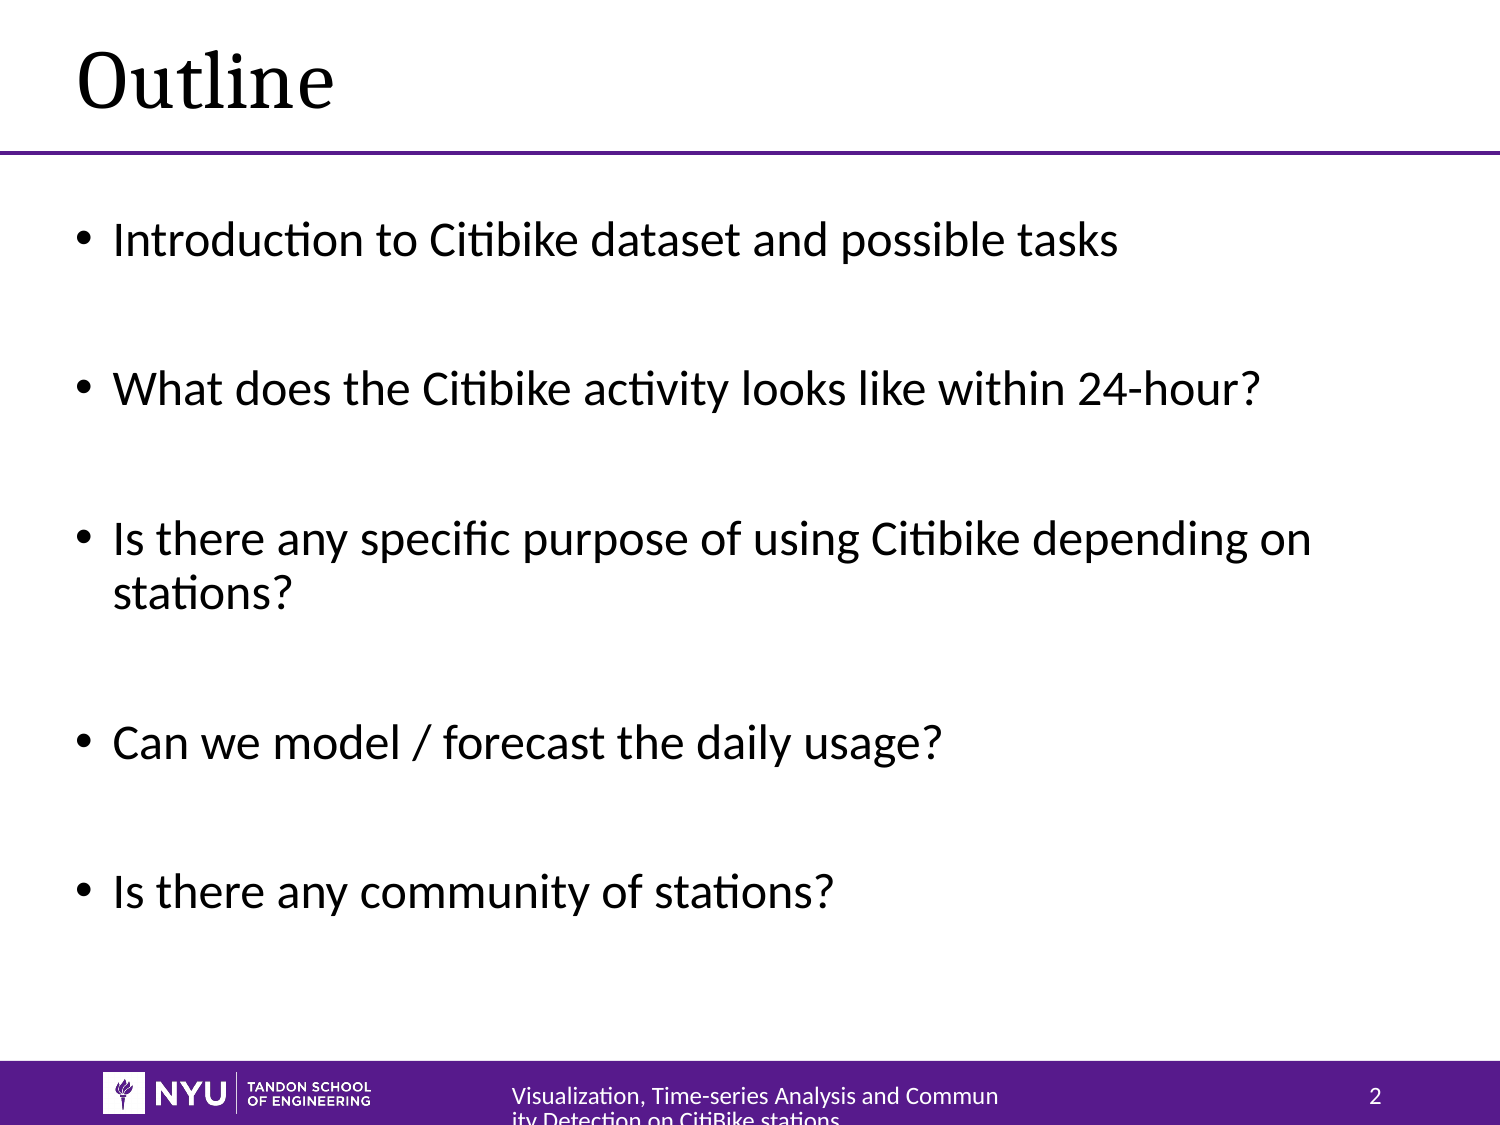

# Outline
Introduction to Citibike dataset and possible tasks

What does the Citibike activity looks like within 24-hour?

Is there any specific purpose of using Citibike depending on stations?

Can we model / forecast the daily usage?

Is there any community of stations?

Visualization, Time-series Analysis and Community Detection on CitiBike stations
2